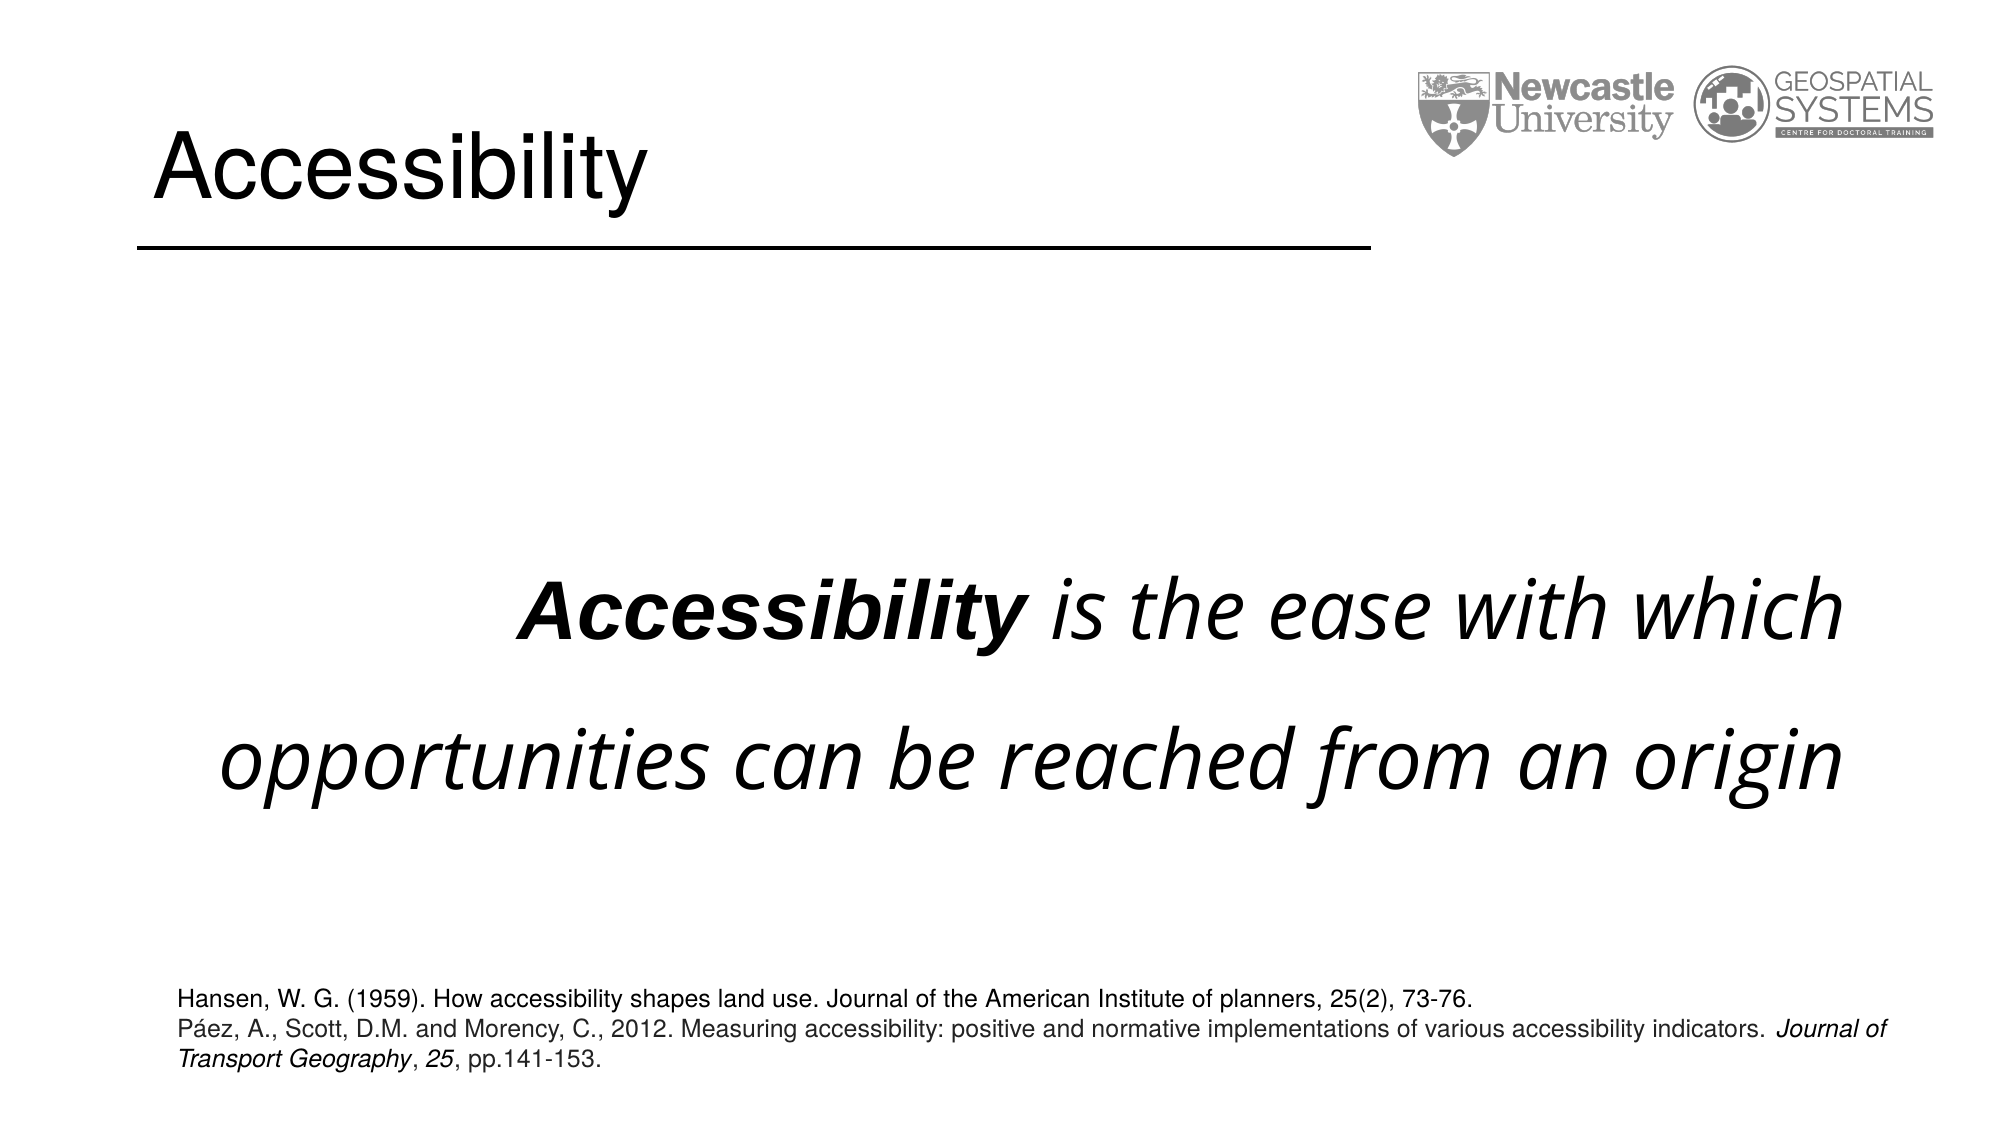

# Accessibility
Accessibility is the ease with which opportunities can be reached from an origin
Hansen, W. G. (1959). How accessibility shapes land use. Journal of the American Institute of planners, 25(2), 73-76.
Páez, A., Scott, D.M. and Morency, C., 2012. Measuring accessibility: positive and normative implementations of various accessibility indicators. Journal of Transport Geography, 25, pp.141-153.